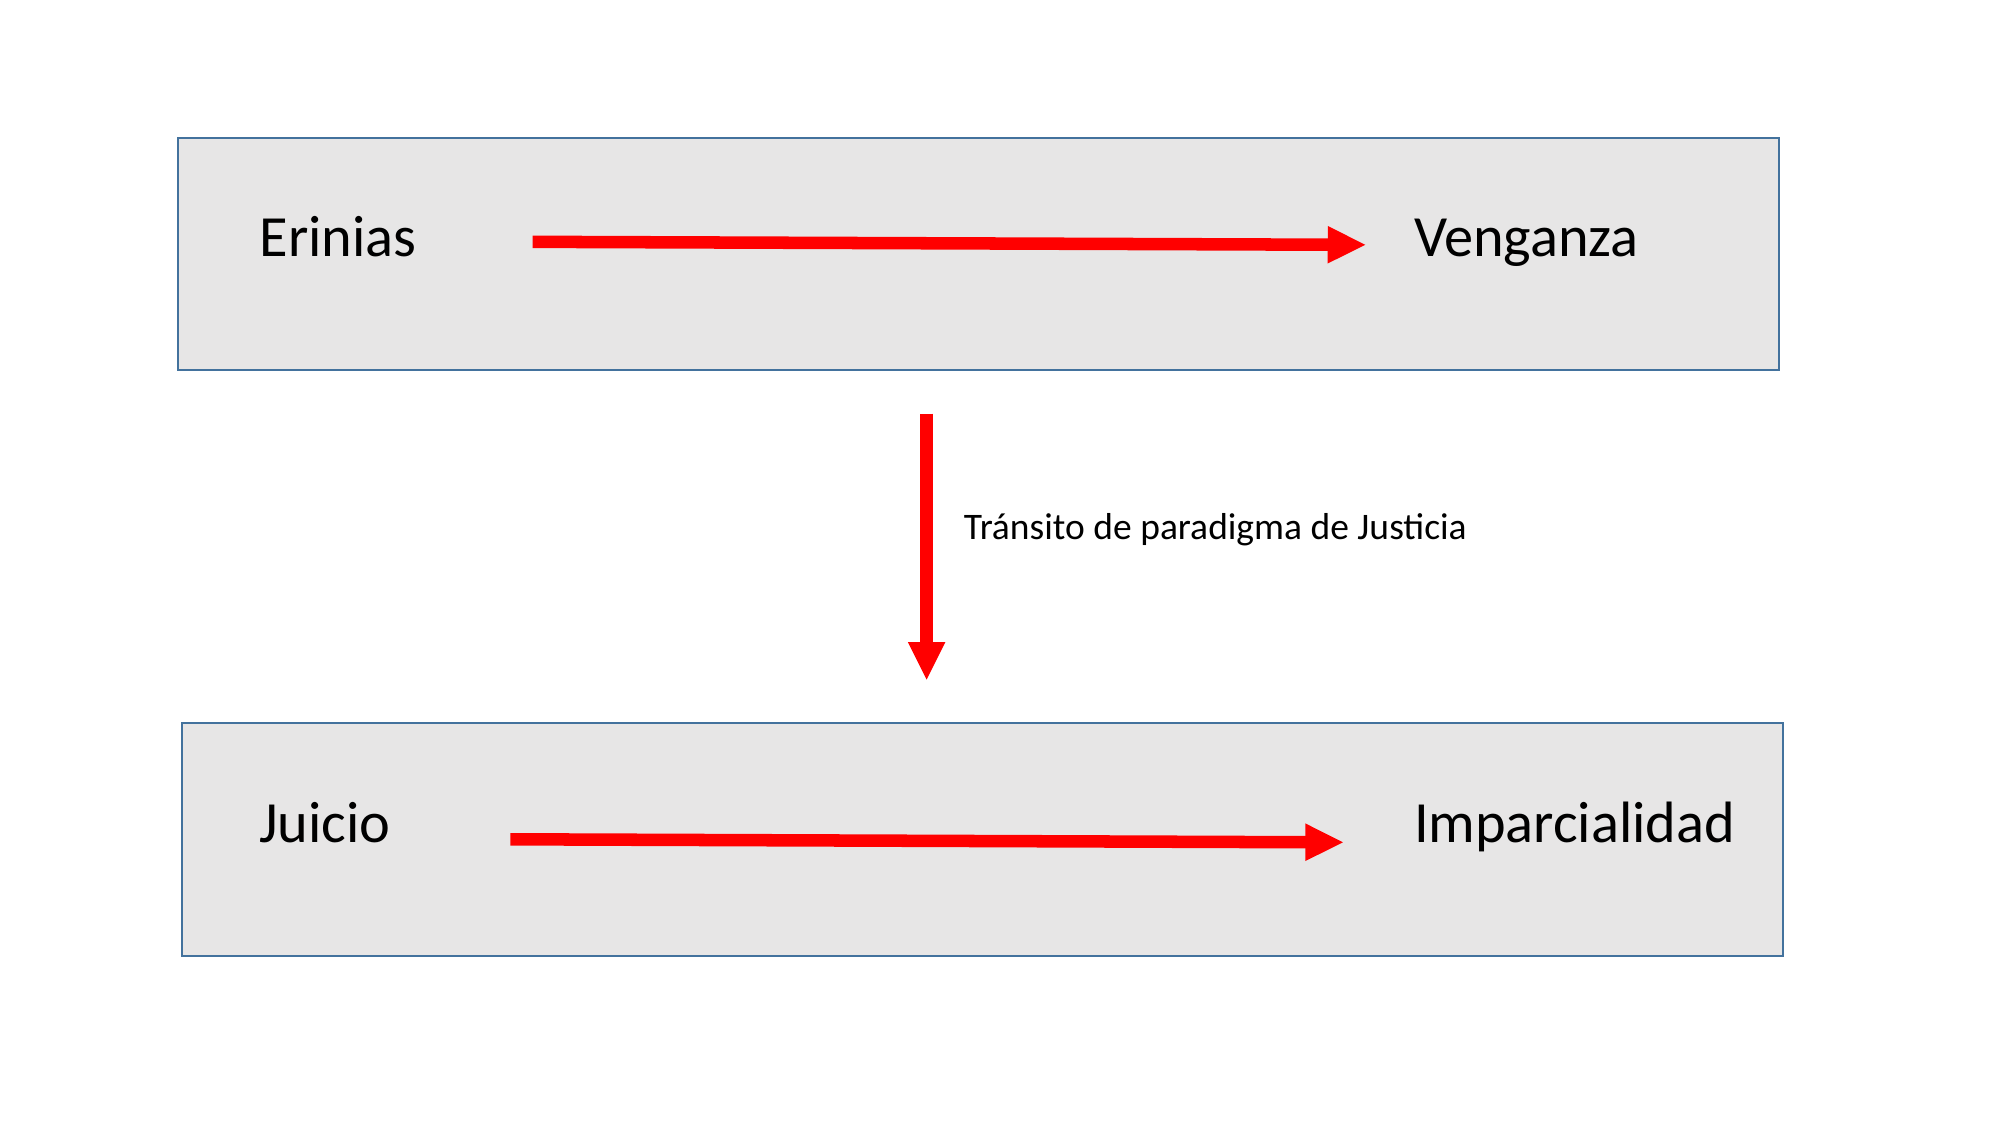

Erinias

Juicio
Venganza

Imparcialidad
Tránsito de paradigma de Justicia